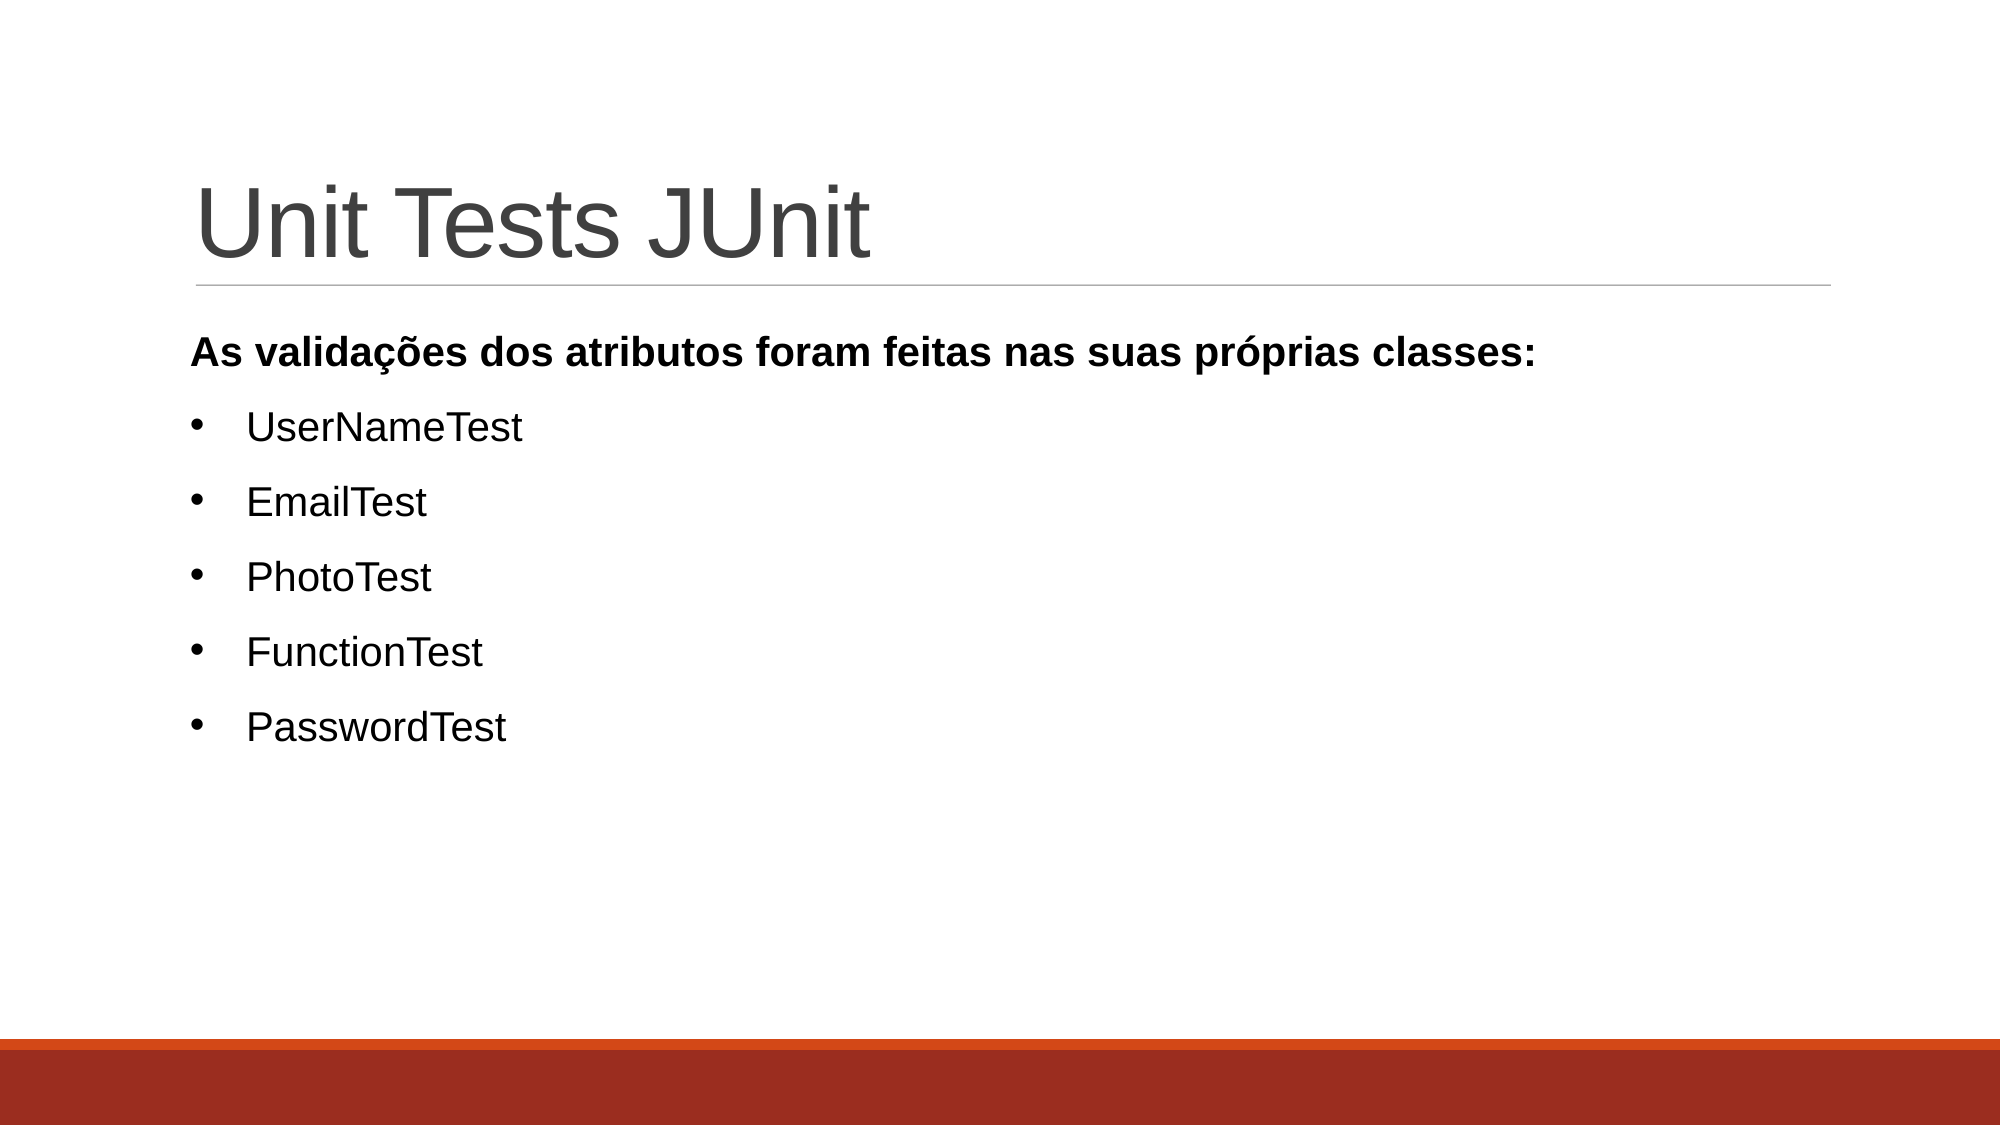

Unit Tests JUnit

As validações dos atributos foram feitas nas suas próprias classes:
UserNameTest
EmailTest
PhotoTest
FunctionTest
PasswordTest